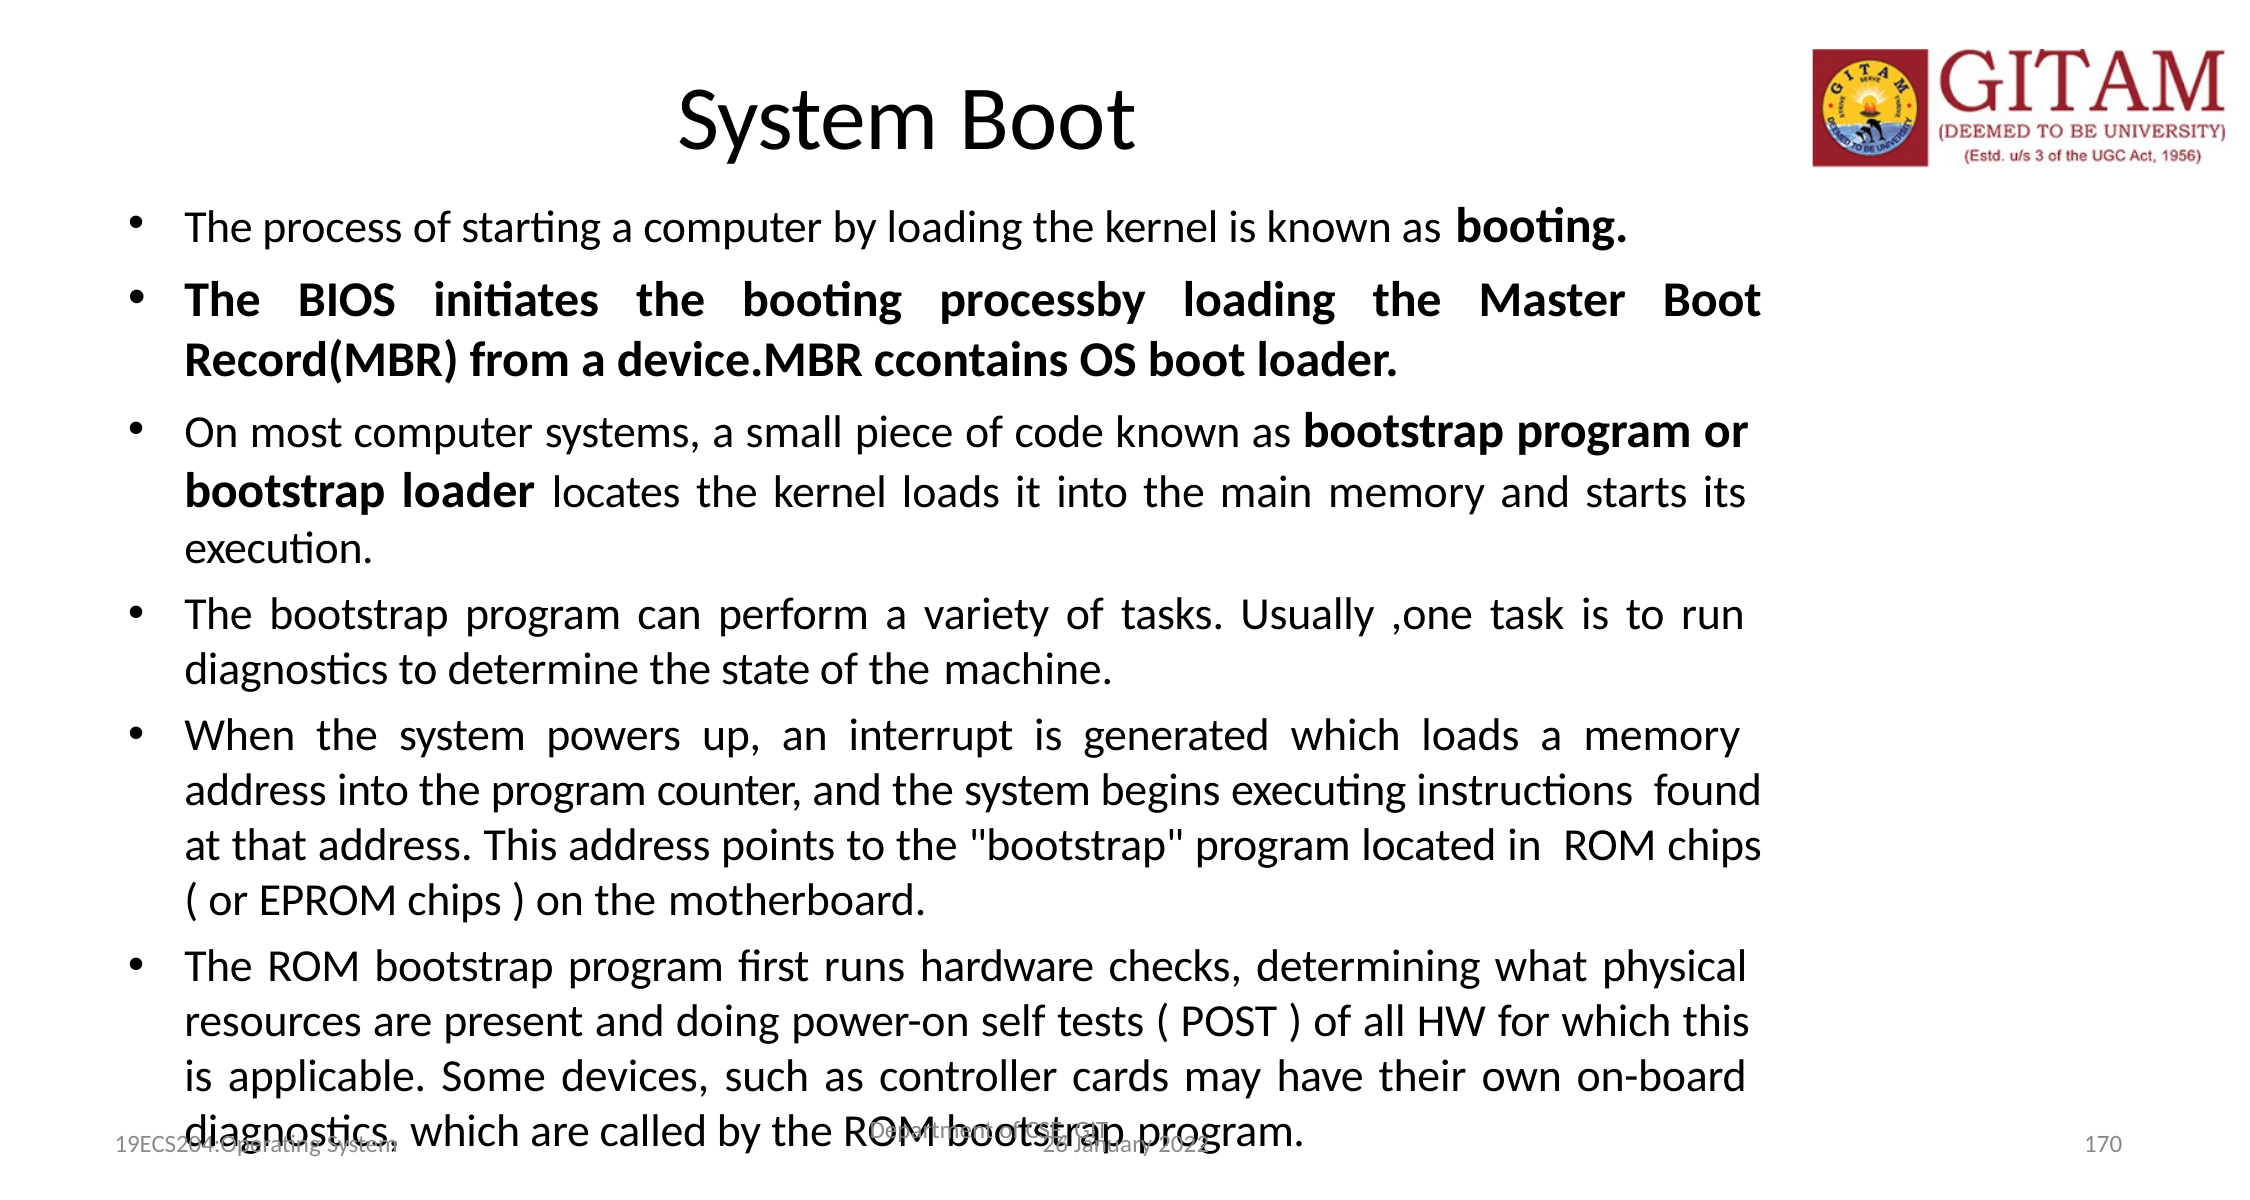

19ECS204:Operating System
26 January 2022

# System Boot
The process of starting a computer by loading the kernel is known as booting.
The BIOS initiates the booting processby loading the Master Boot Record(MBR) from a device.MBR ccontains OS boot loader.
On most computer systems, a small piece of code known as bootstrap program or  bootstrap loader locates the kernel loads it into the main memory and starts its  execution.
The bootstrap program can perform a variety of tasks. Usually ,one task is to run  diagnostics to determine the state of the machine.
When the system powers up, an interrupt is generated which loads a memory  address into the program counter, and the system begins executing instructions  found at that address. This address points to the "bootstrap" program located in  ROM chips ( or EPROM chips ) on the motherboard.
The ROM bootstrap program first runs hardware checks, determining what physical  resources are present and doing power-on self tests ( POST ) of all HW for which this  is applicable. Some devices, such as controller cards may have their own on-board  diagnostics, which are called by the ROM bootstrap program.
Department of CSE, GIT
170